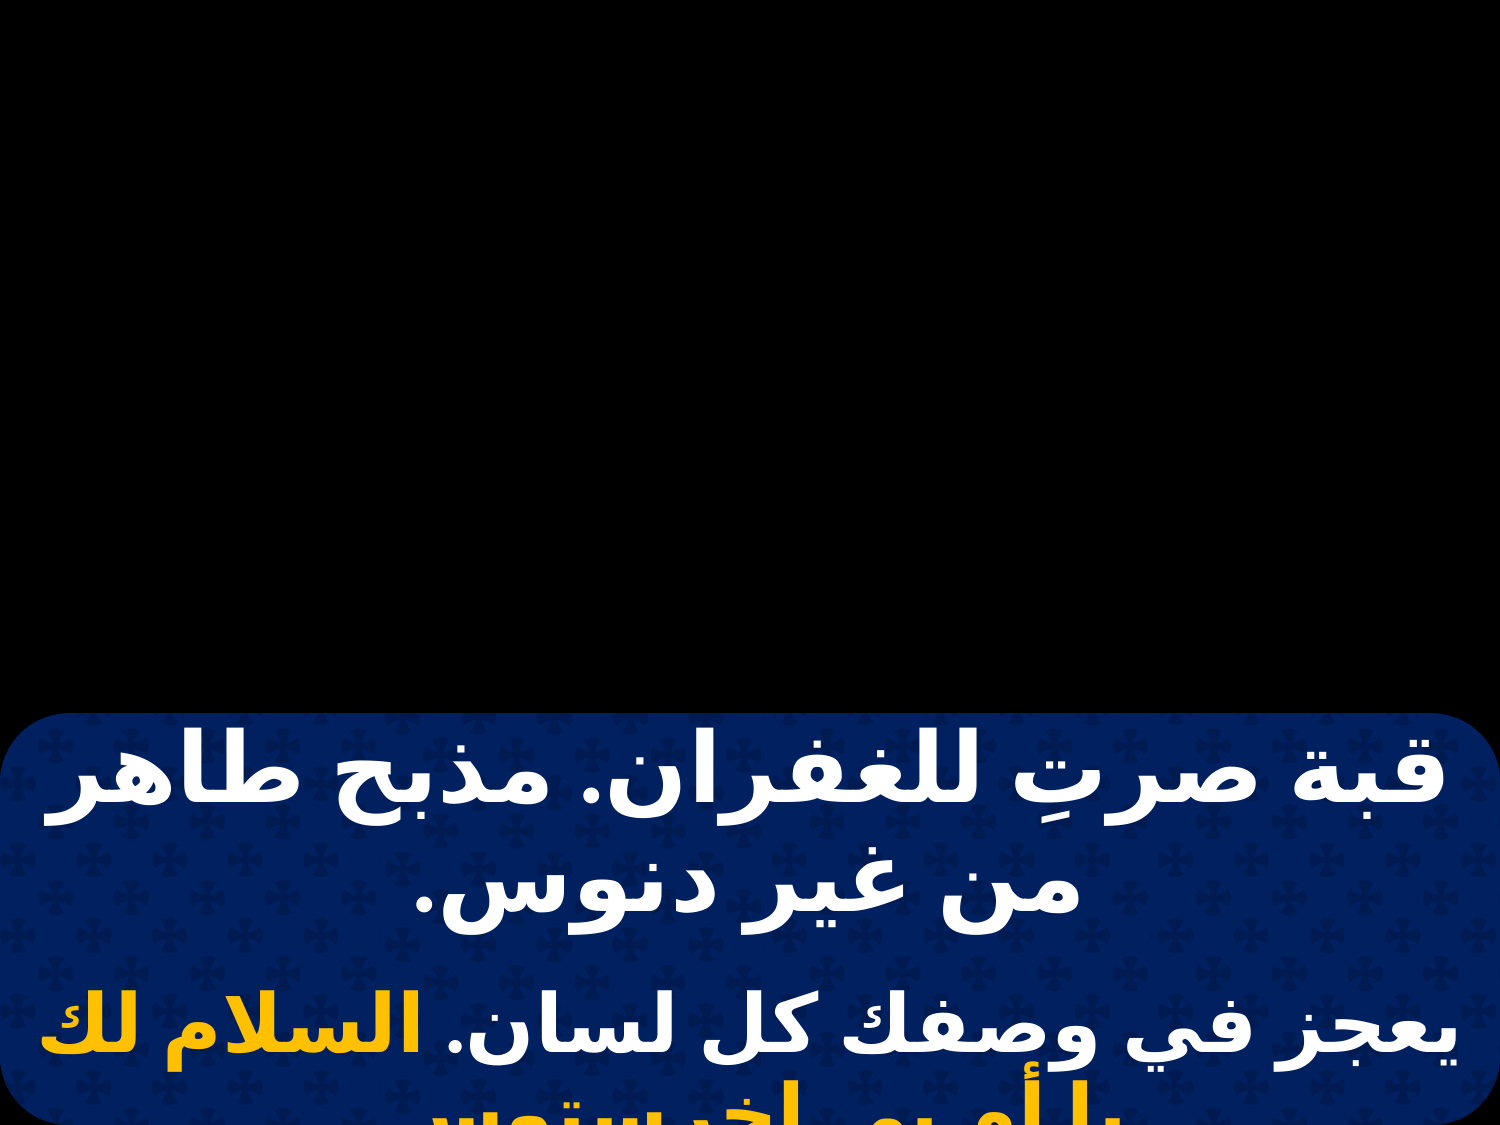

| قبة صرتِ للغفران. مذبح طاهر من غير دنوس. |
| --- |
|  |
| يعجز في وصفك كل لسان. السلام لك يا أم بي إخرستوس. |